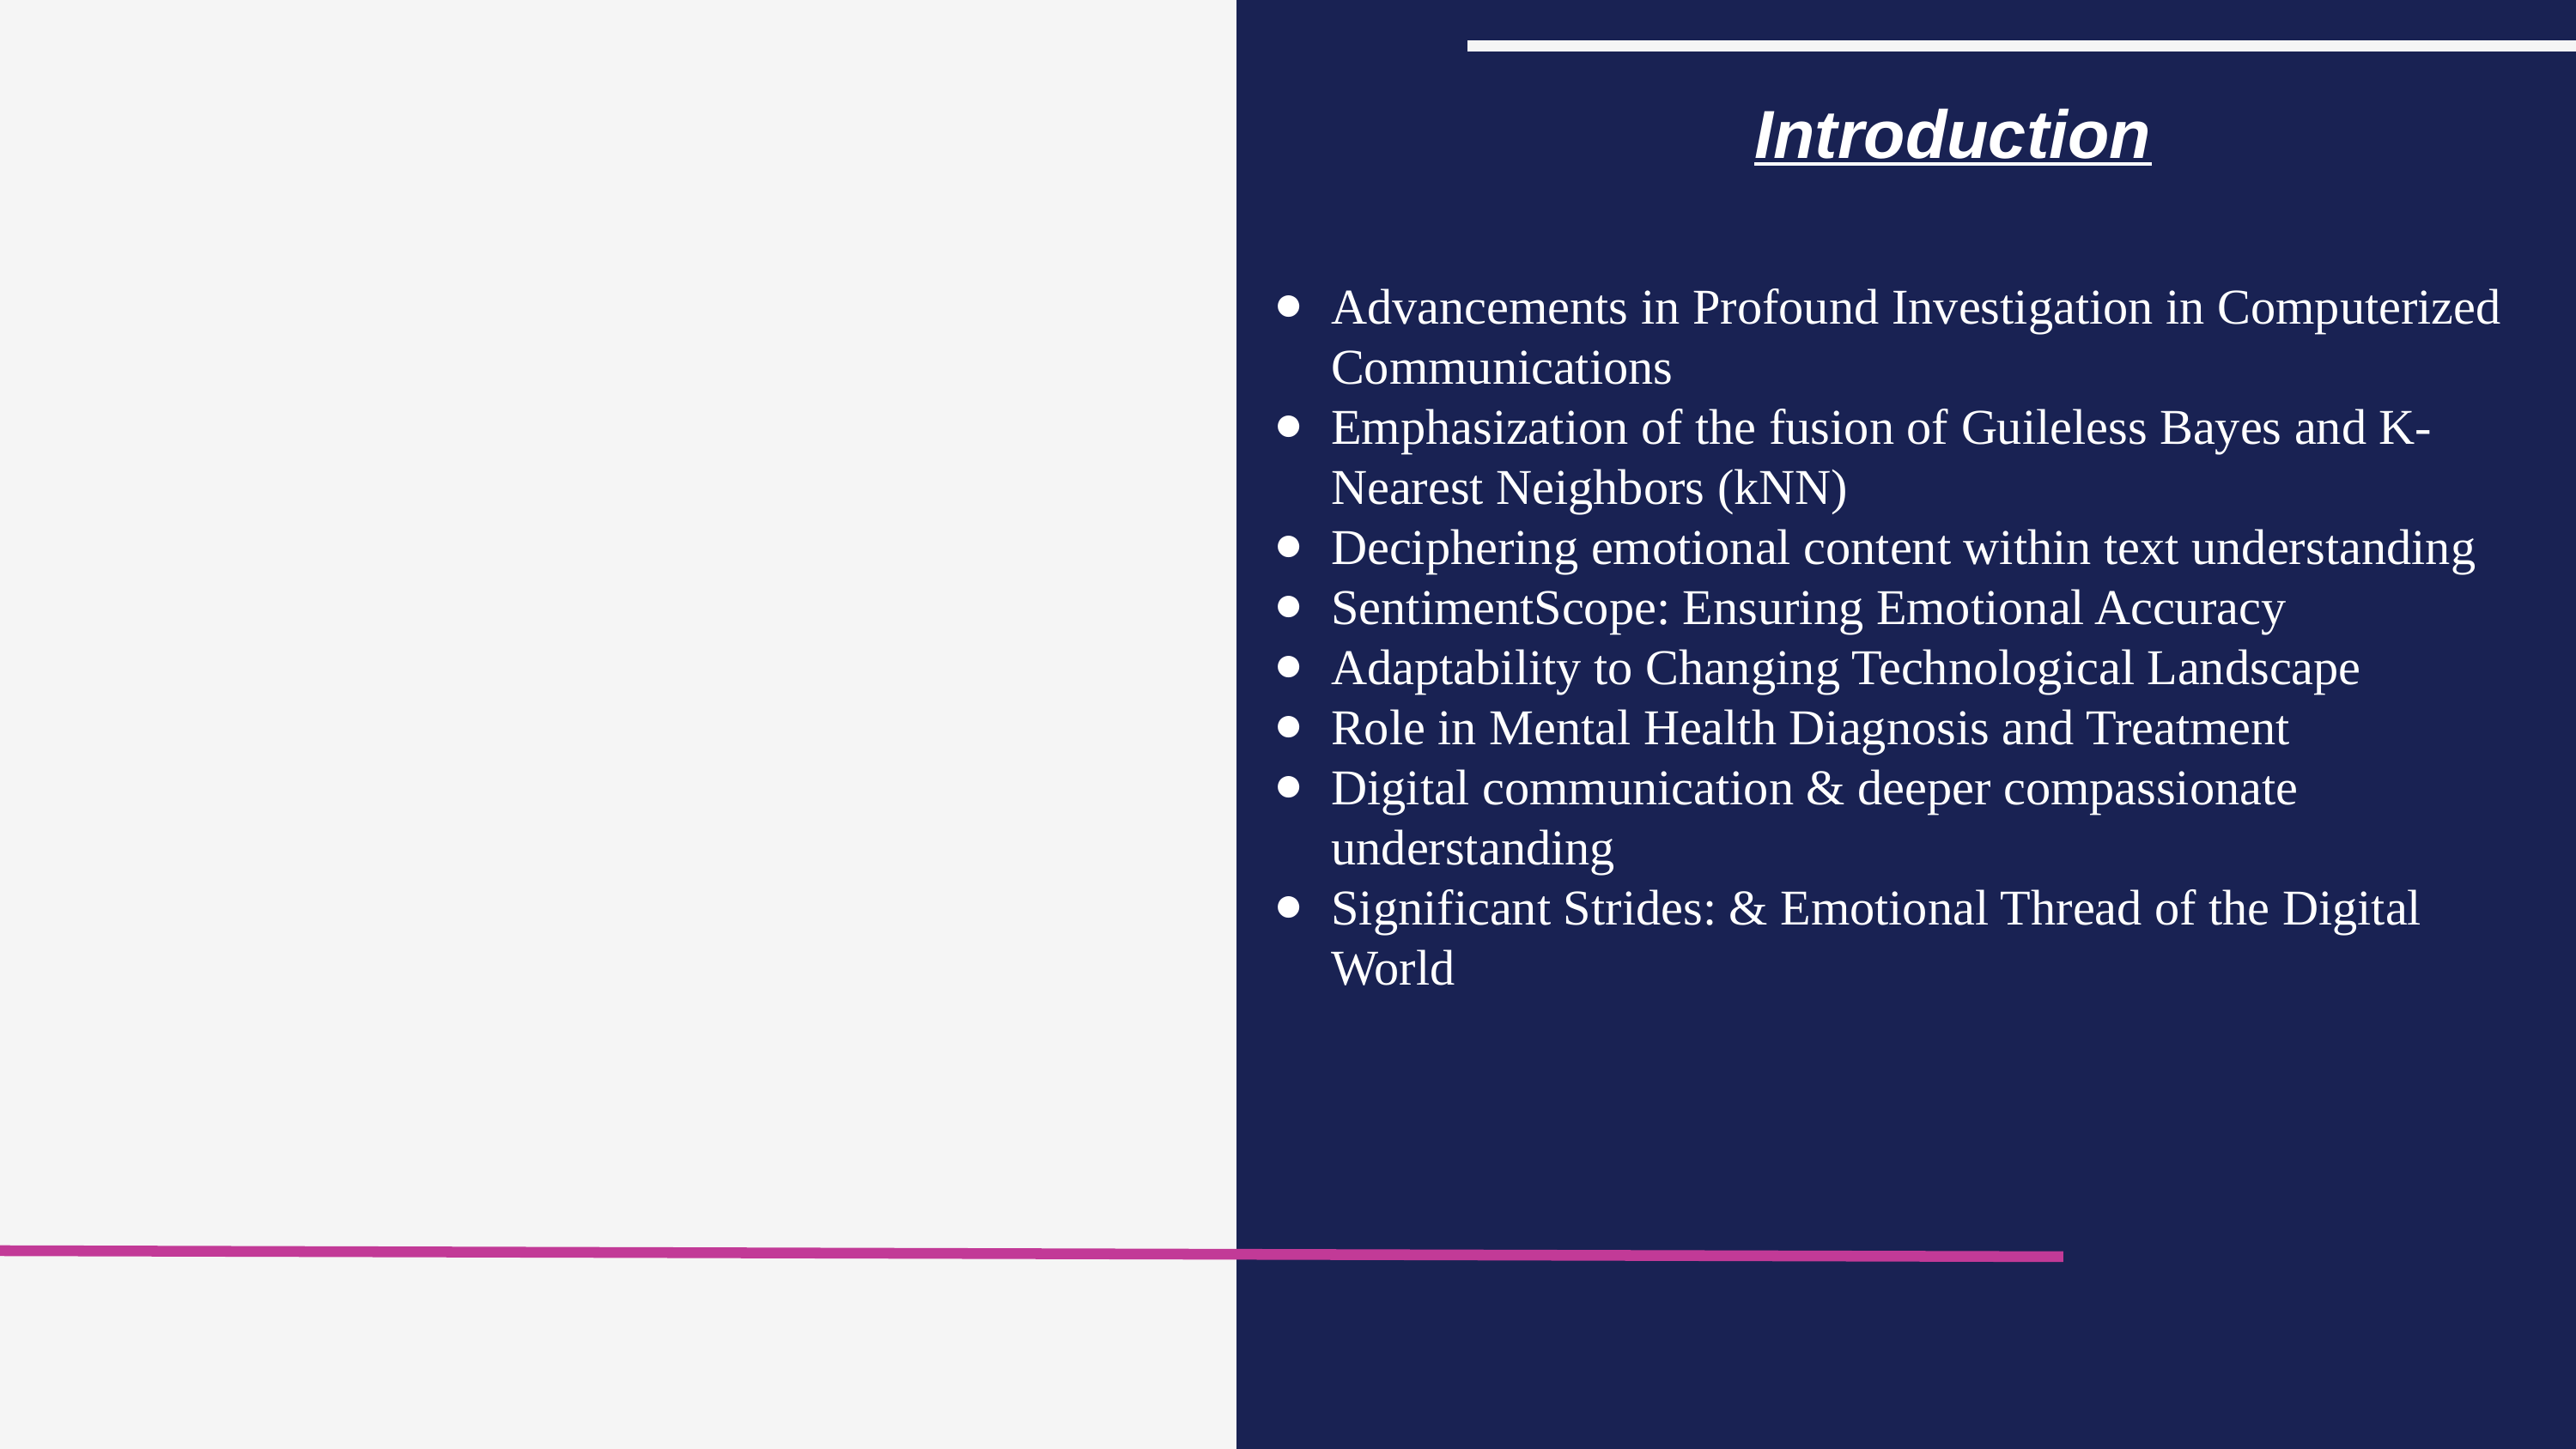

Introduction
Advancements in Profound Investigation in Computerized Communications
Emphasization of the fusion of Guileless Bayes and K-Nearest Neighbors (kNN)
Deciphering emotional content within text understanding
SentimentScope: Ensuring Emotional Accuracy
Adaptability to Changing Technological Landscape
Role in Mental Health Diagnosis and Treatment
Digital communication & deeper compassionate understanding
Significant Strides: & Emotional Thread of the Digital World